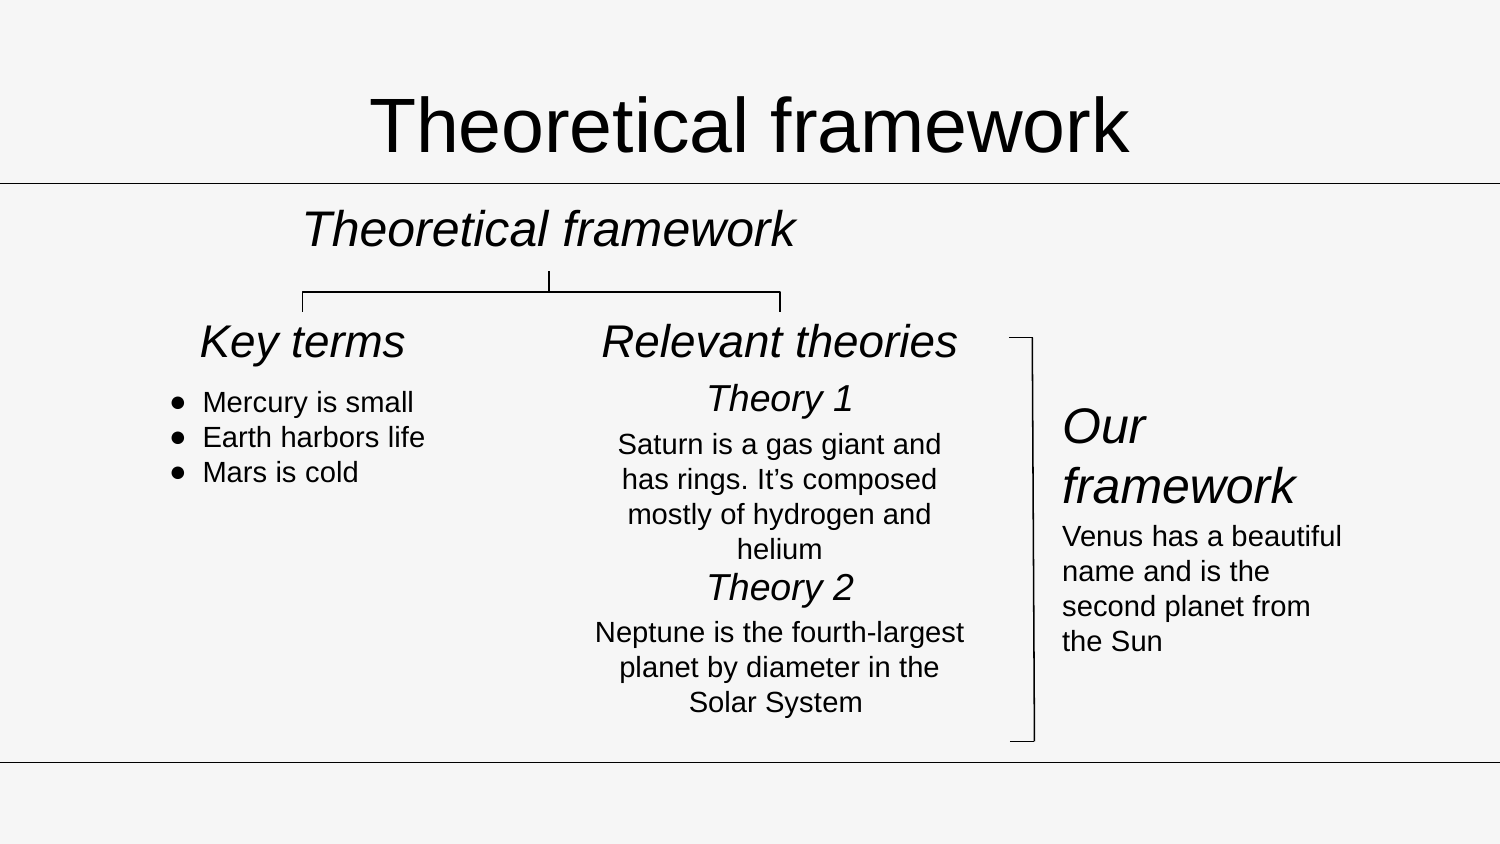

# Theoretical framework
Theoretical framework
Key terms
Relevant theories
Mercury is small
Earth harbors life
Mars is cold

Theory 1
Our framework
Saturn is a gas giant and has rings. It’s composed mostly of hydrogen and helium
Venus has a beautiful name and is the second planet from the Sun
Theory 2
Neptune is the fourth-largest planet by diameter in the Solar System